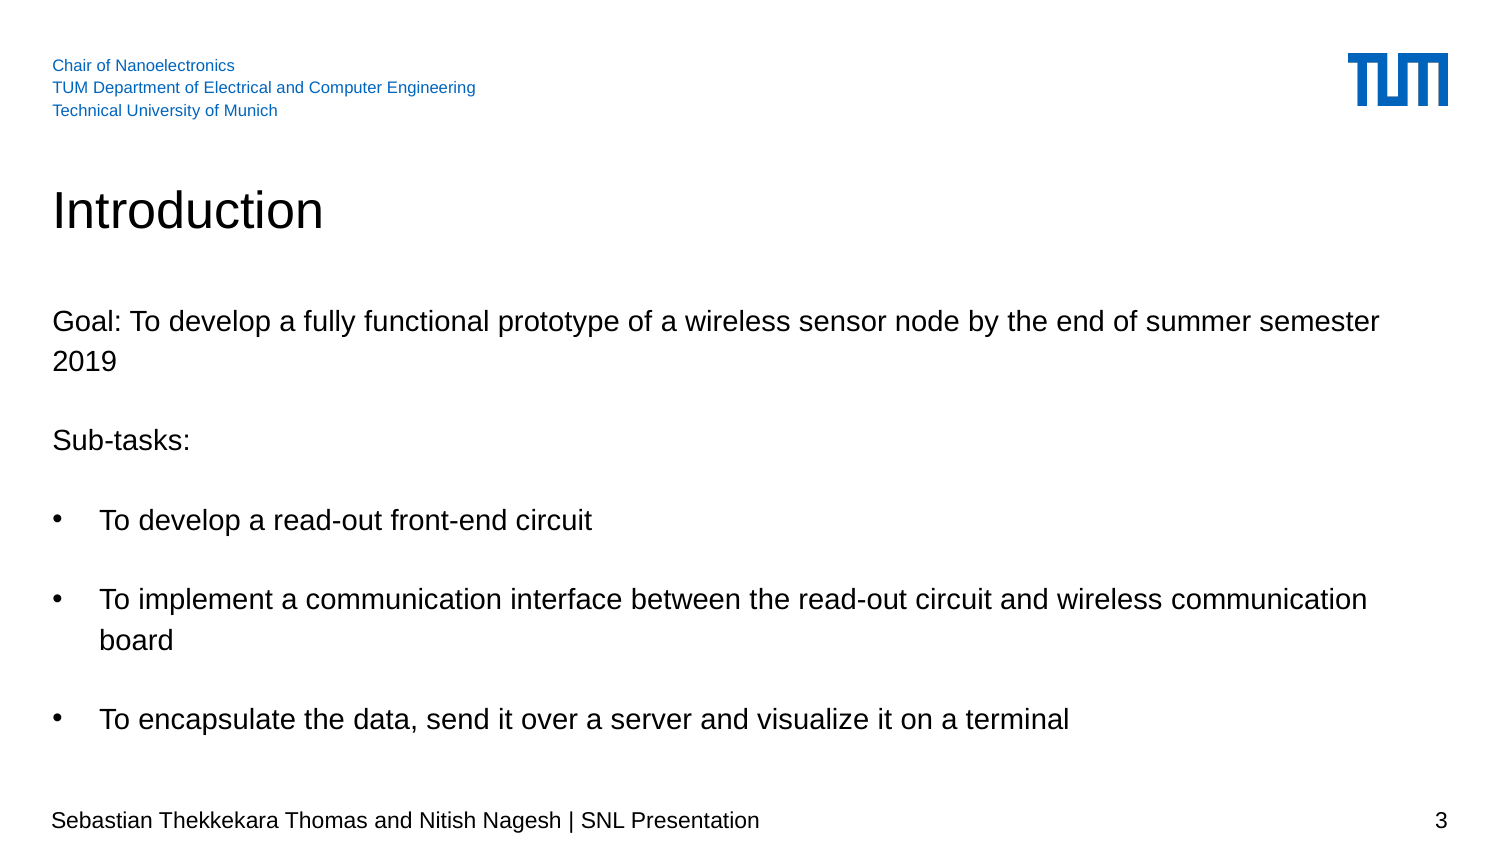

# Introduction

Goal: To develop a fully functional prototype of a wireless sensor node by the end of summer semester 2019

Sub-tasks:

To develop a read-out front-end circuit

To implement a communication interface between the read-out circuit and wireless communication board

To encapsulate the data, send it over a server and visualize it on a terminal

Sebastian Thekkekara Thomas and Nitish Nagesh | SNL Presentation
3